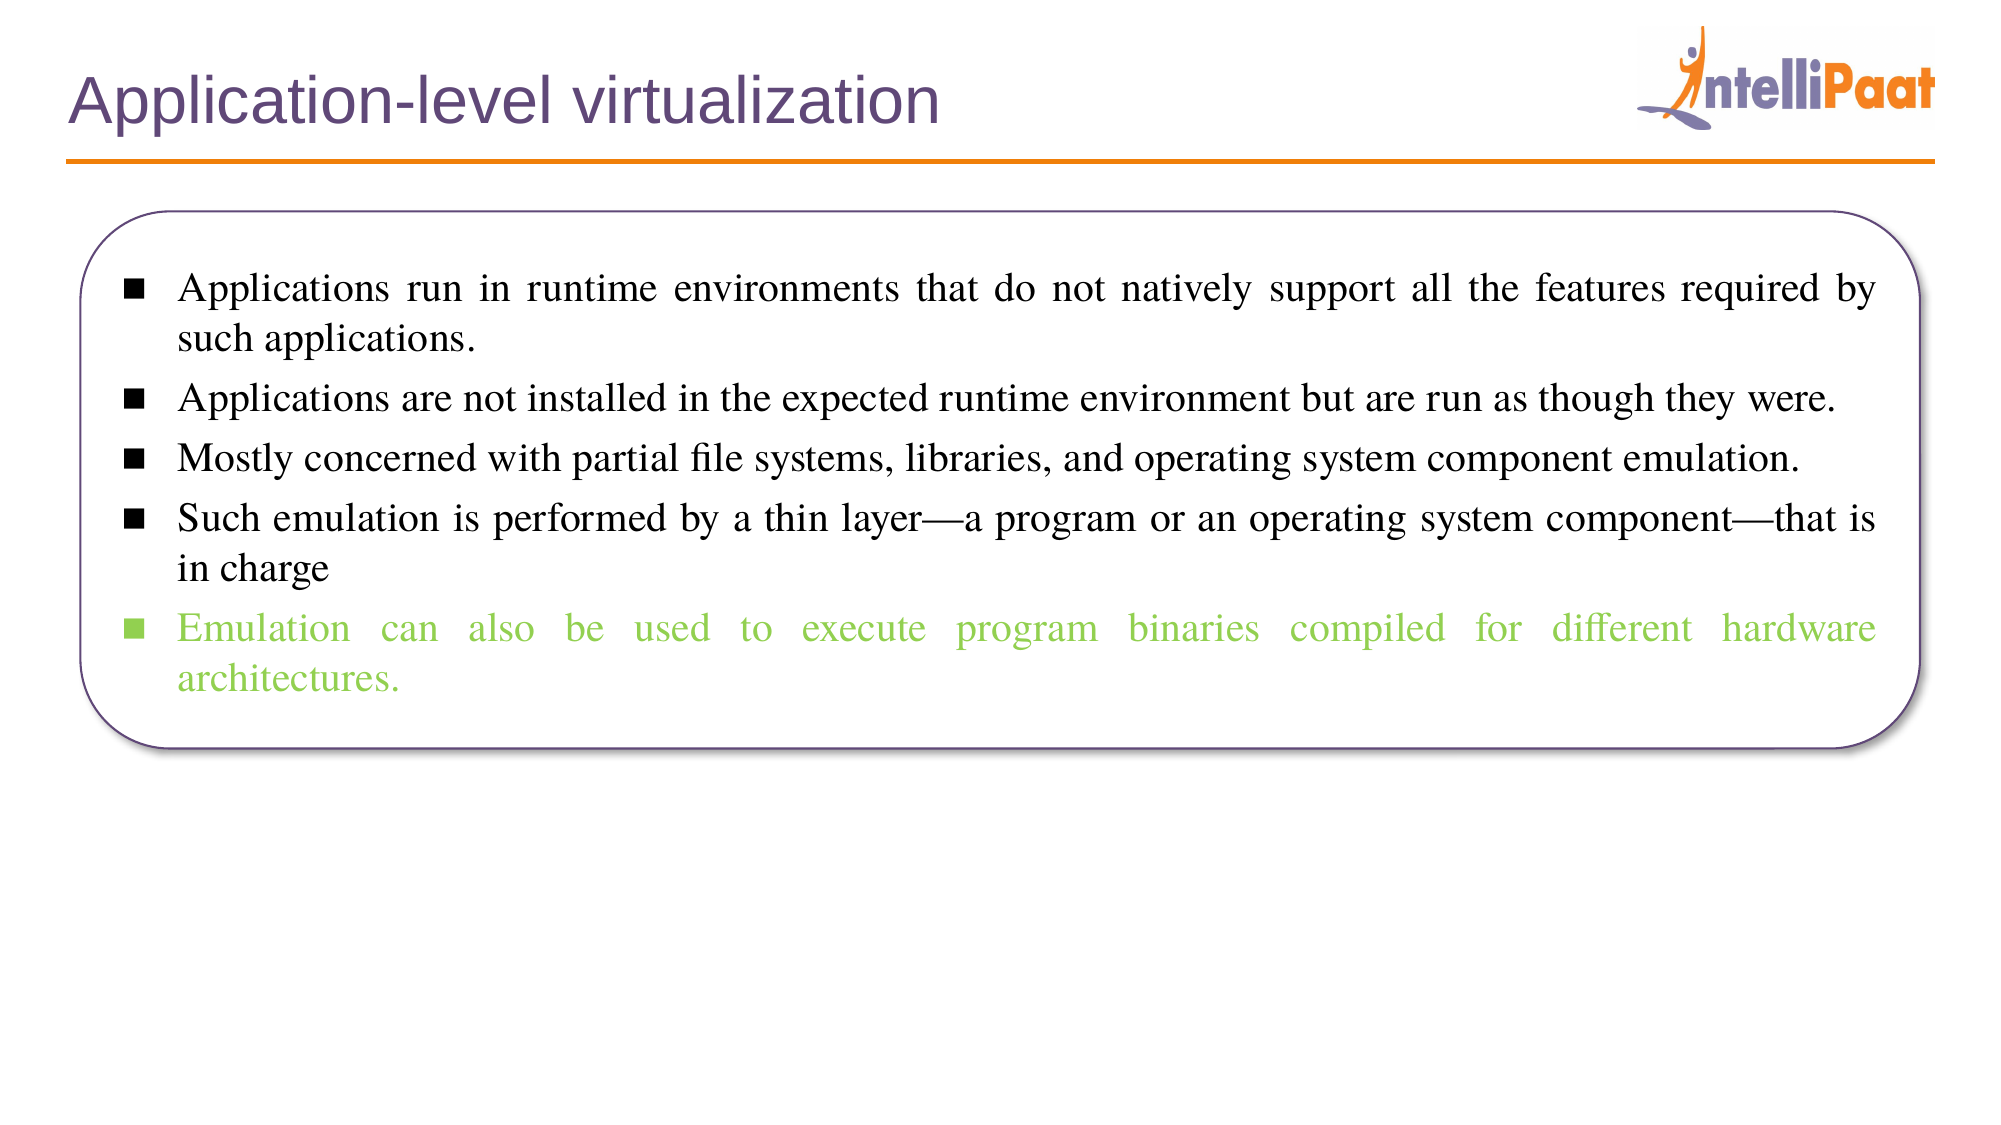

Application-level virtualization
Applications run in runtime environments that do not natively support all the features required by such applications.
Applications are not installed in the expected runtime environment but are run as though they were.
Mostly concerned with partial file systems, libraries, and operating system component emulation.
Such emulation is performed by a thin layer—a program or an operating system component—that is in charge of executing the application.
Emulation can also be used to execute program binaries compiled for different hardware architectures.